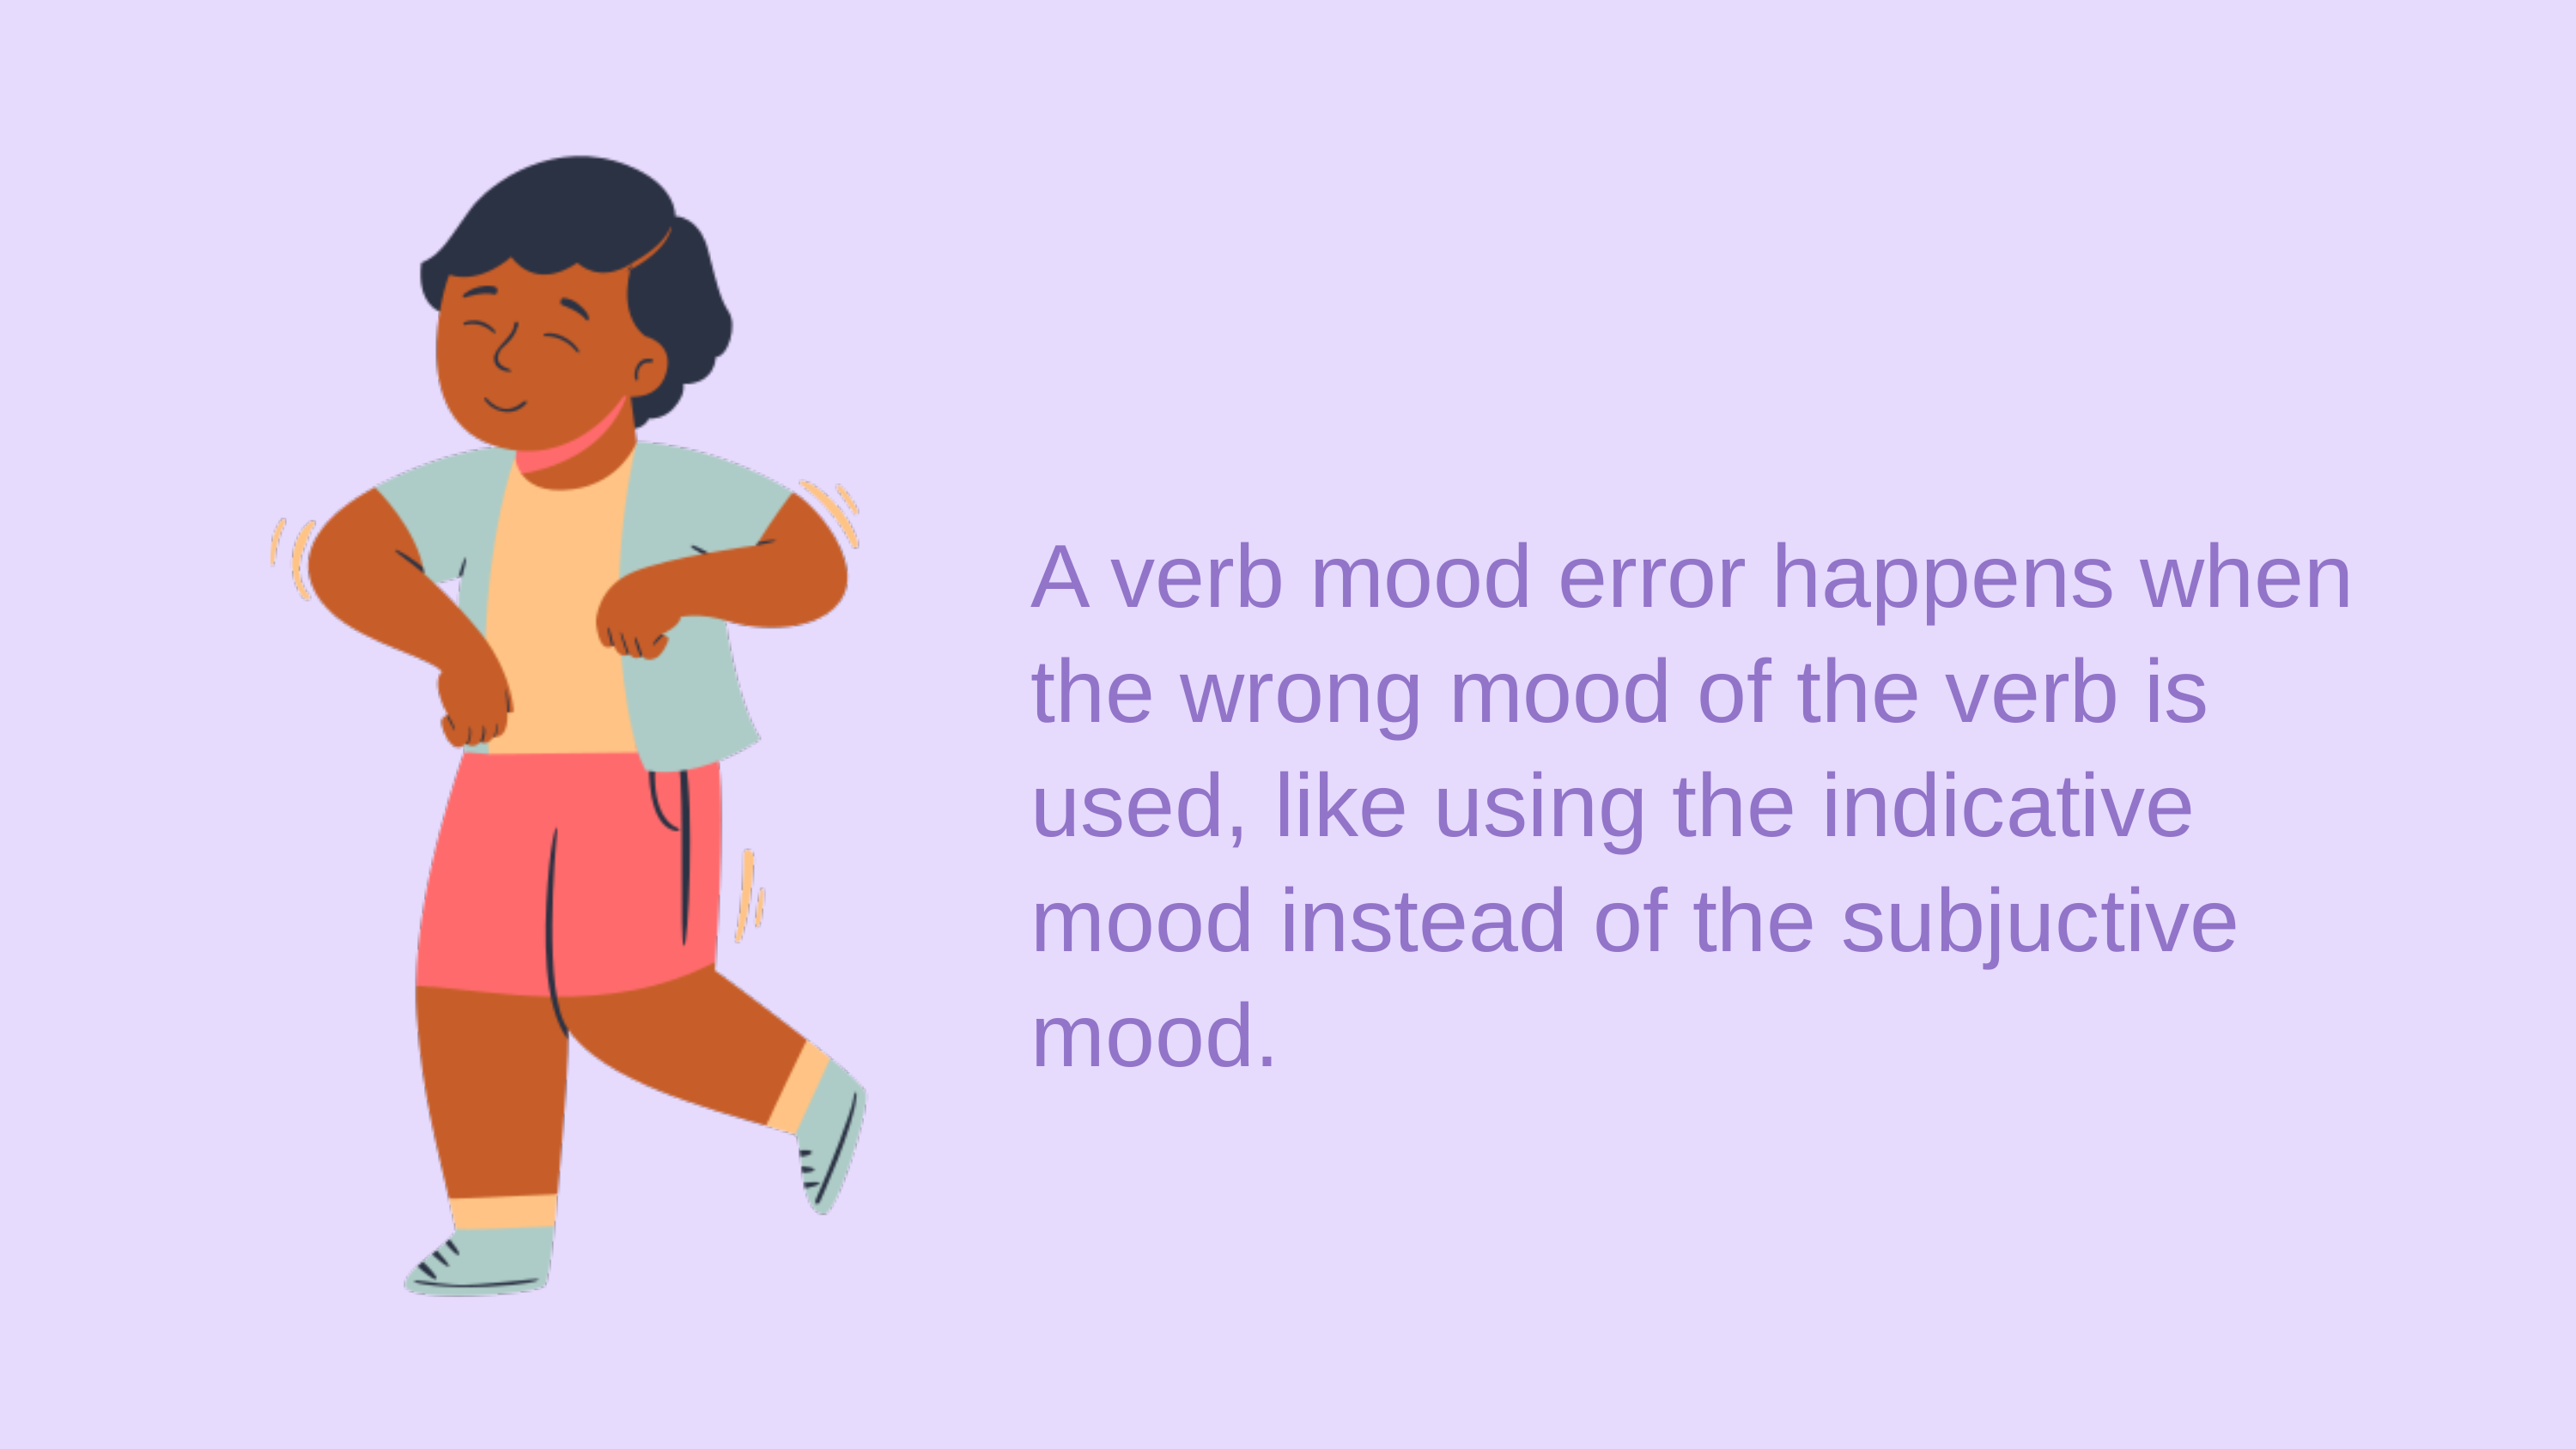

A verb mood error happens when the wrong mood of the verb is used, like using the indicative mood instead of the subjuctive mood.